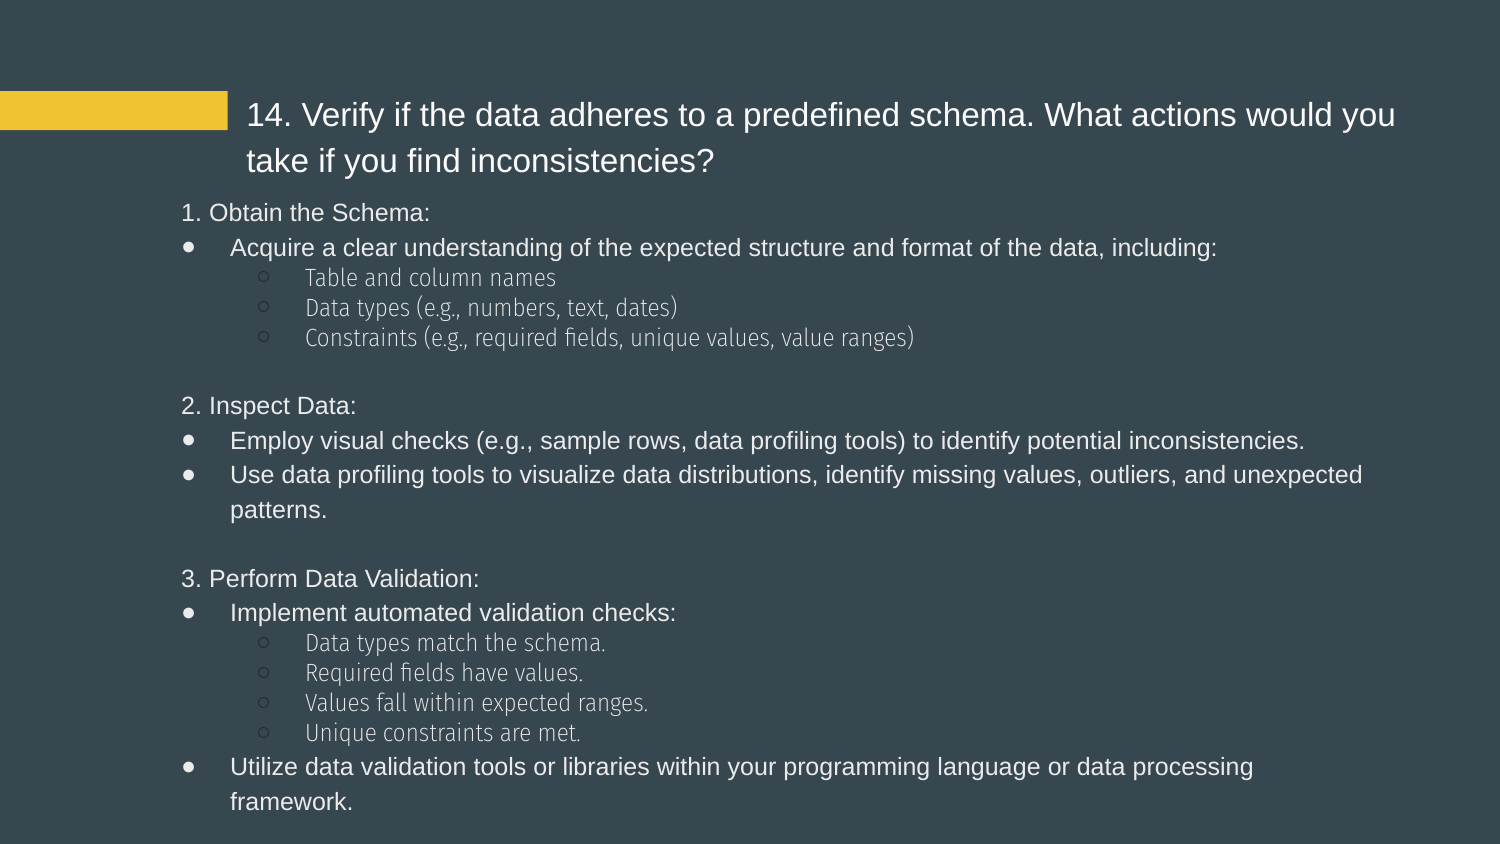

# 14. Verify if the data adheres to a predefined schema. What actions would you take if you find inconsistencies?
1. Obtain the Schema:
Acquire a clear understanding of the expected structure and format of the data, including:
Table and column names
Data types (e.g., numbers, text, dates)
Constraints (e.g., required fields, unique values, value ranges)

2. Inspect Data:
Employ visual checks (e.g., sample rows, data profiling tools) to identify potential inconsistencies.
Use data profiling tools to visualize data distributions, identify missing values, outliers, and unexpected patterns.

3. Perform Data Validation:
Implement automated validation checks:
Data types match the schema.
Required fields have values.
Values fall within expected ranges.
Unique constraints are met.
Utilize data validation tools or libraries within your programming language or data processing framework.